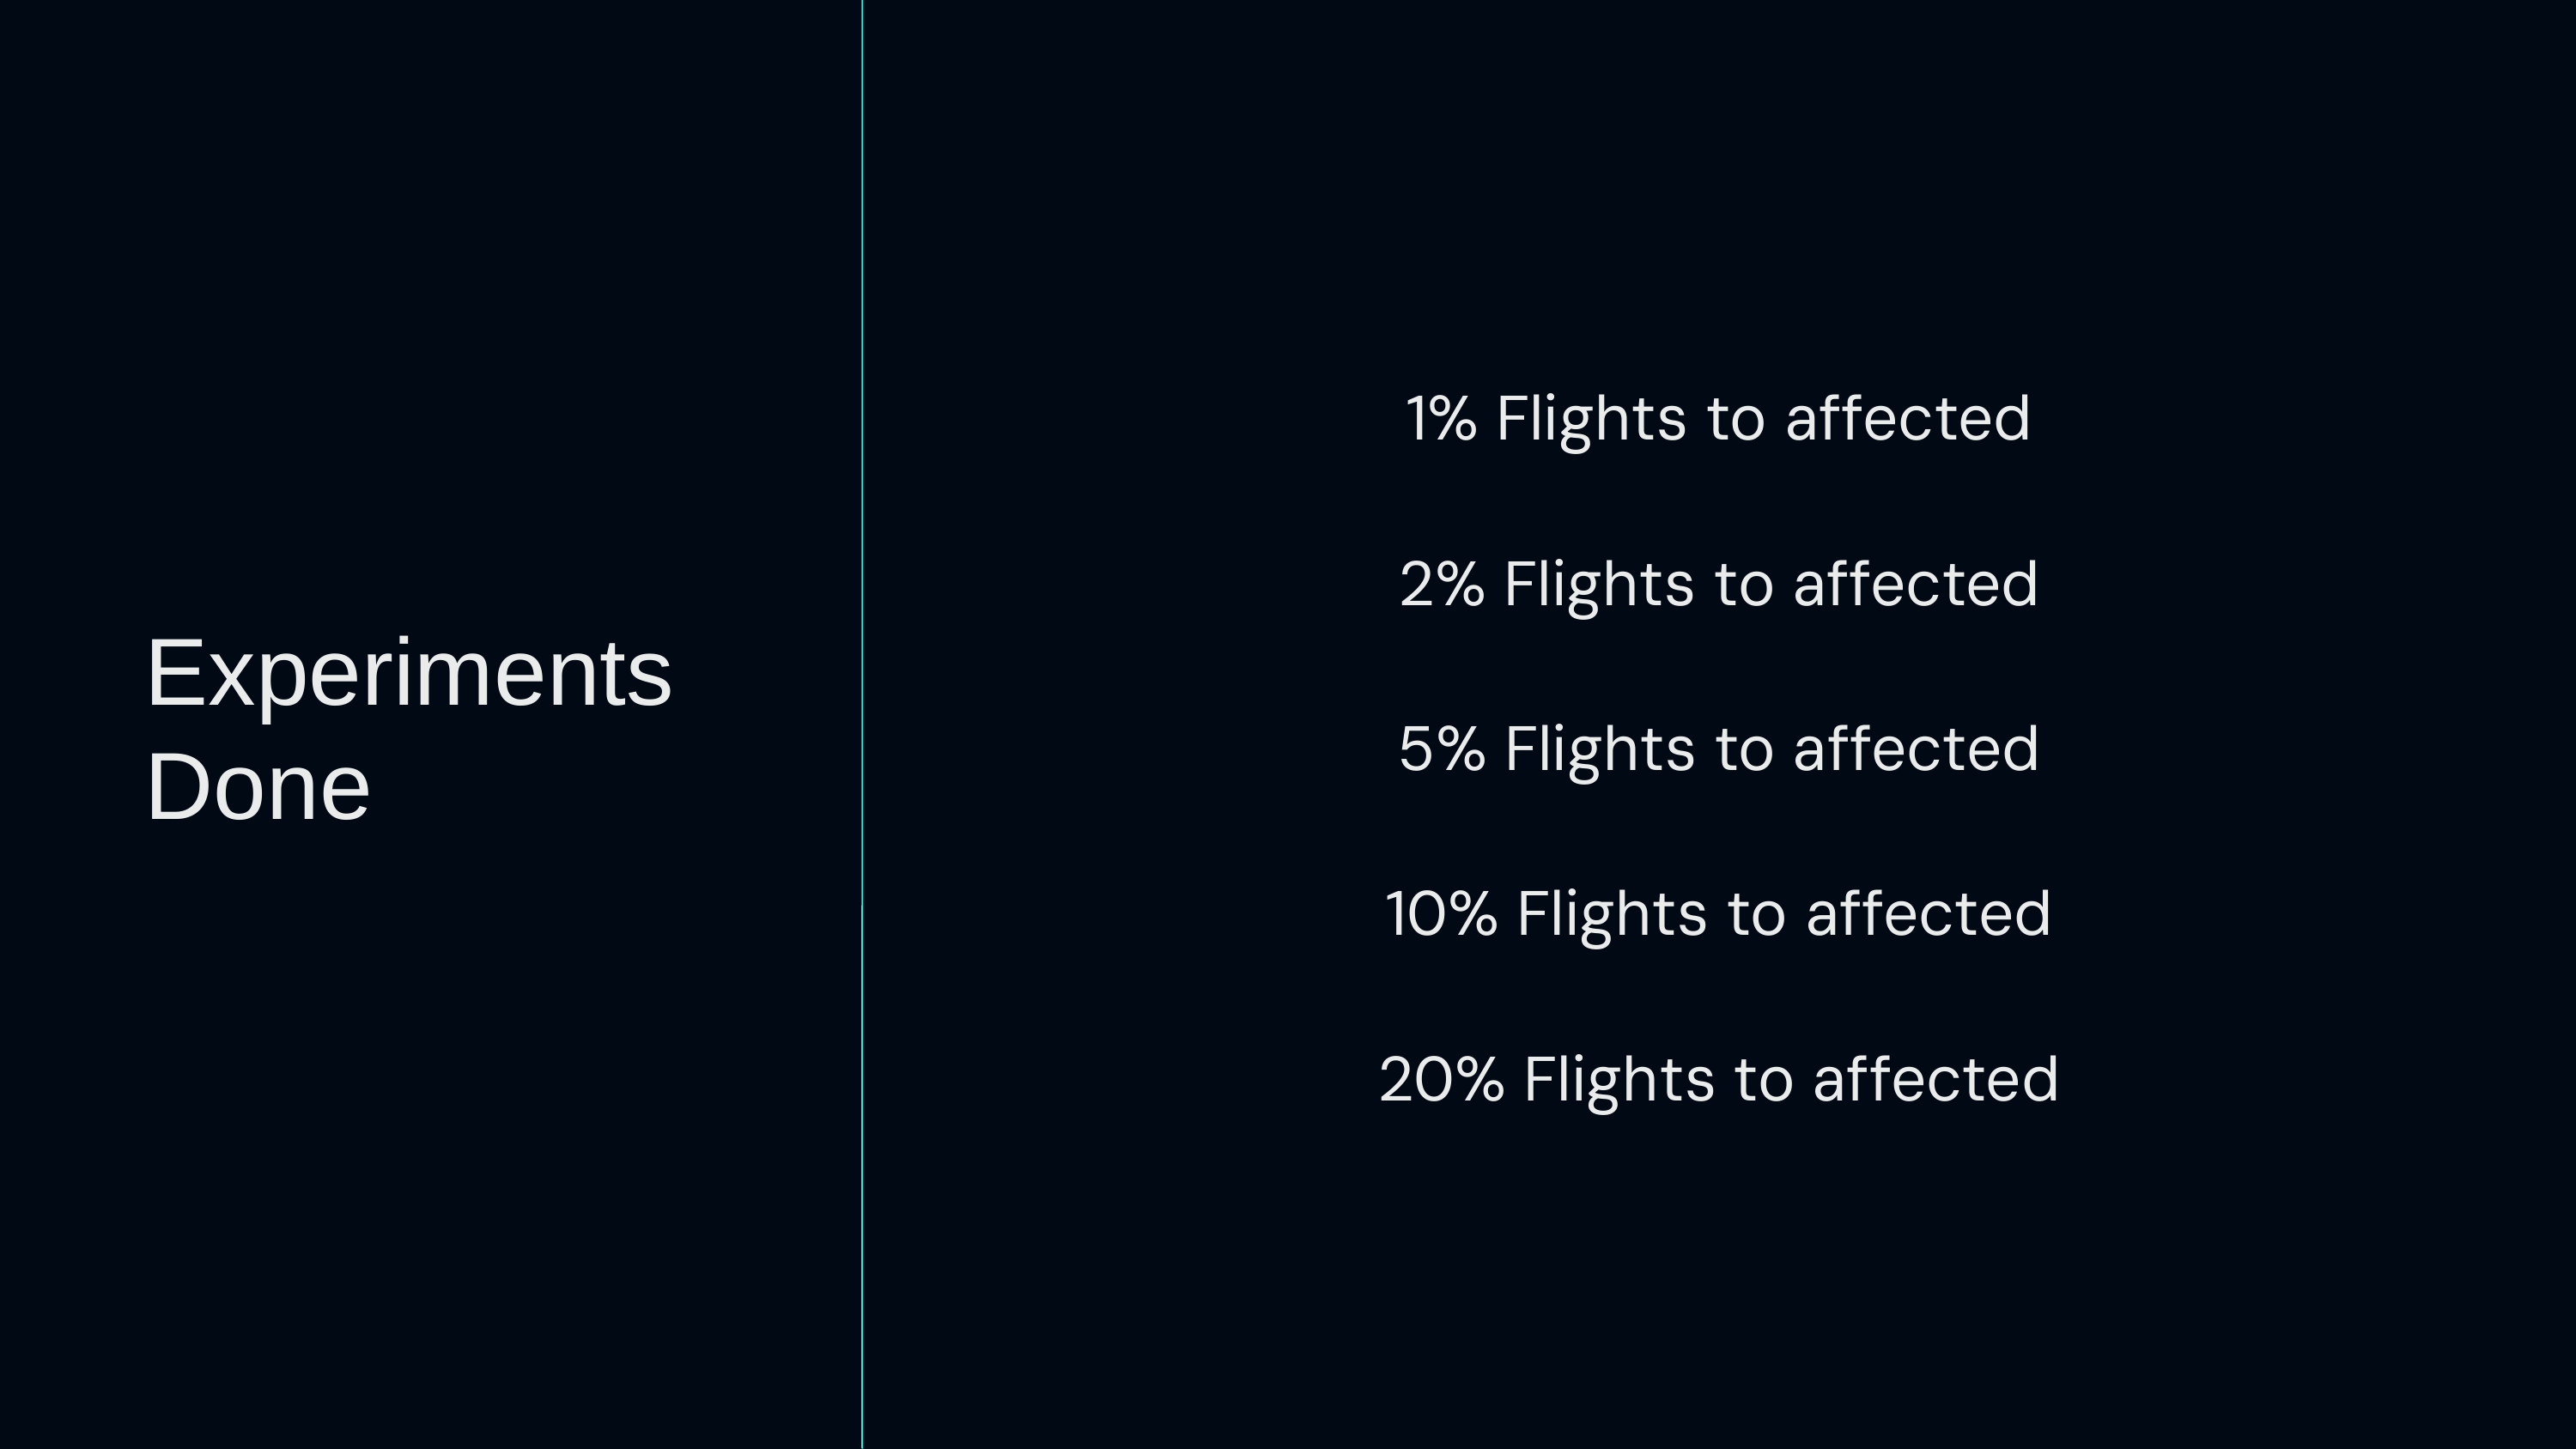

1% Flights to affected
2% Flights to affected
5% Flights to affected
10% Flights to affected
20% Flights to affected
Experiments Done